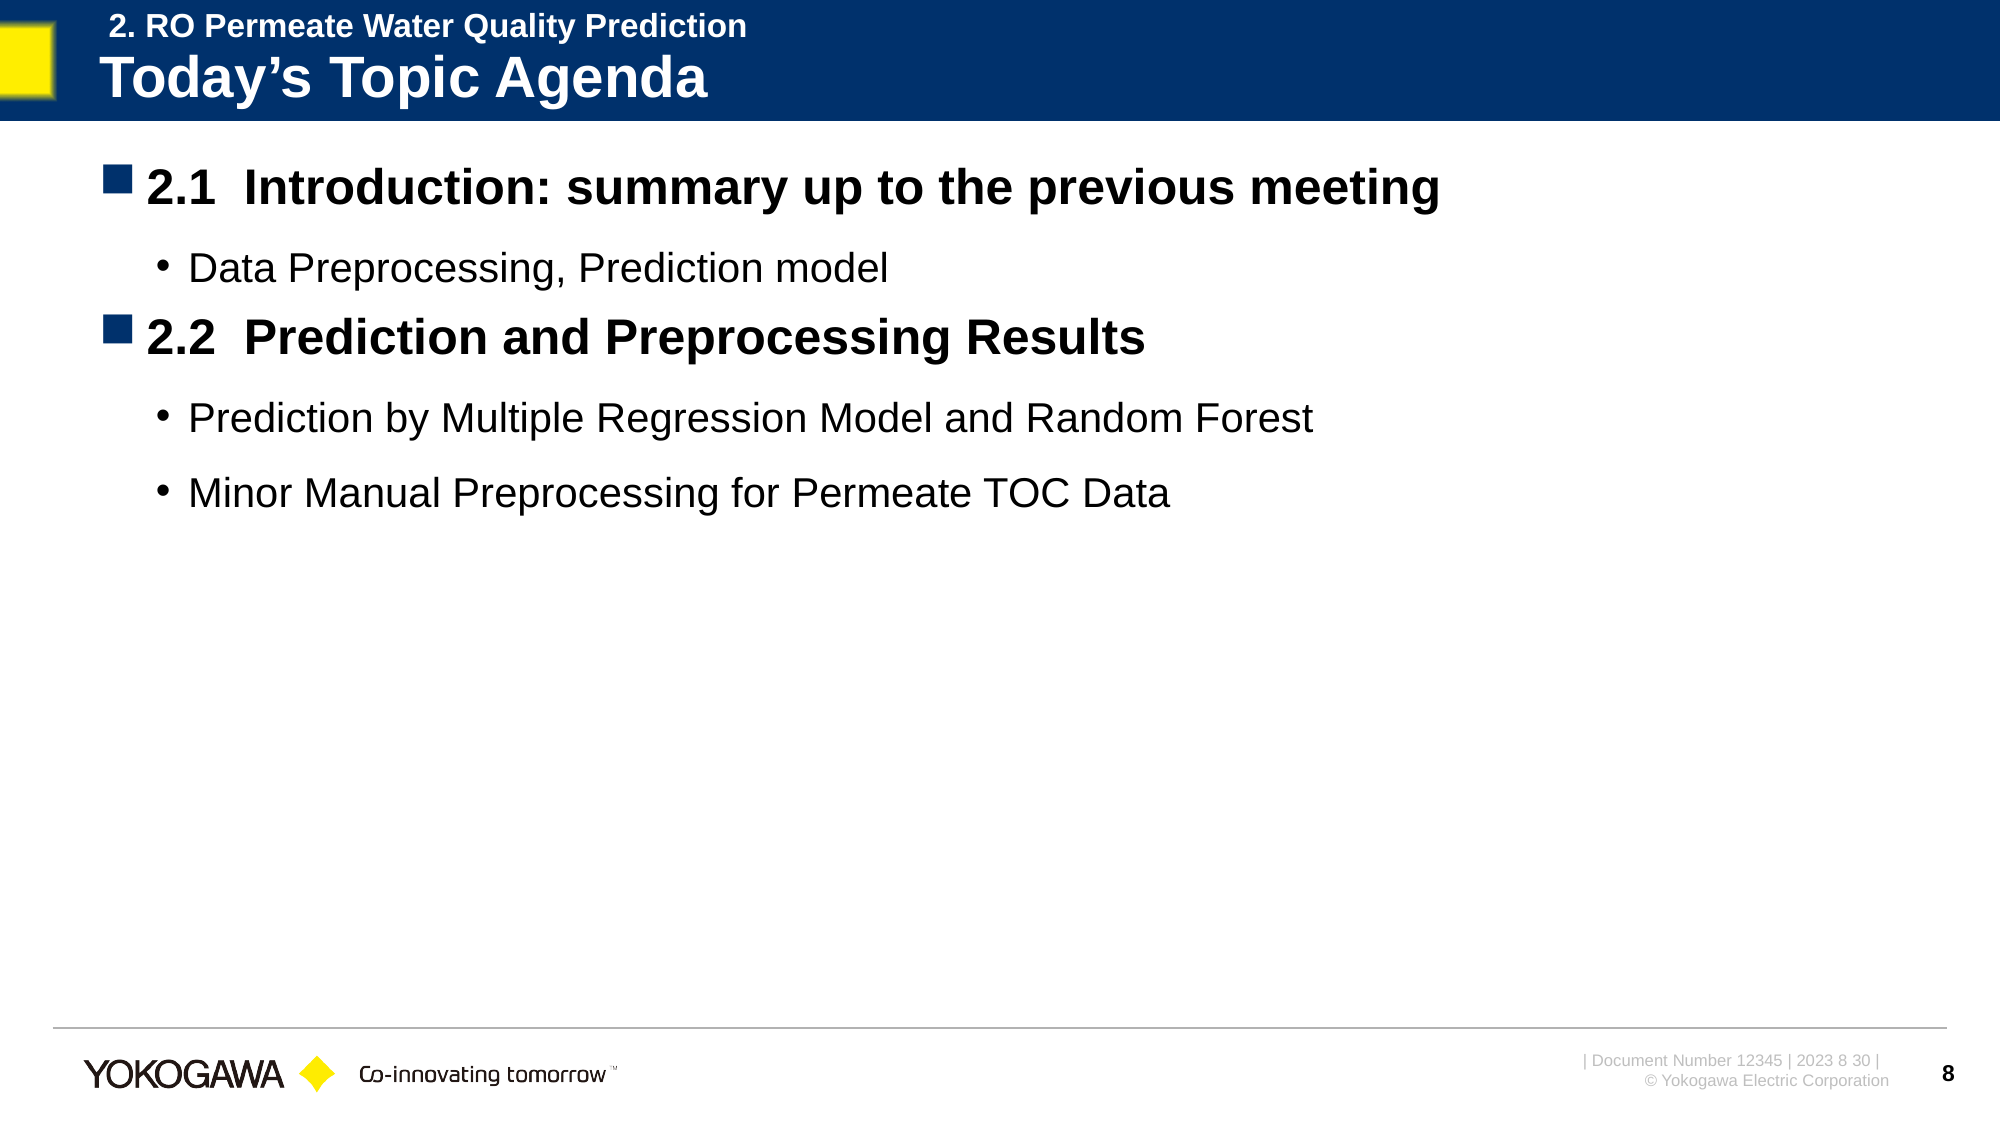

2. RO Permeate Water Quality Prediction
# Today’s Topic Agenda
2.1  Introduction: summary up to the previous meeting
Data Preprocessing, Prediction model
2.2  Prediction and Preprocessing Results
Prediction by Multiple Regression Model and Random Forest
Minor Manual Preprocessing for Permeate TOC Data
8